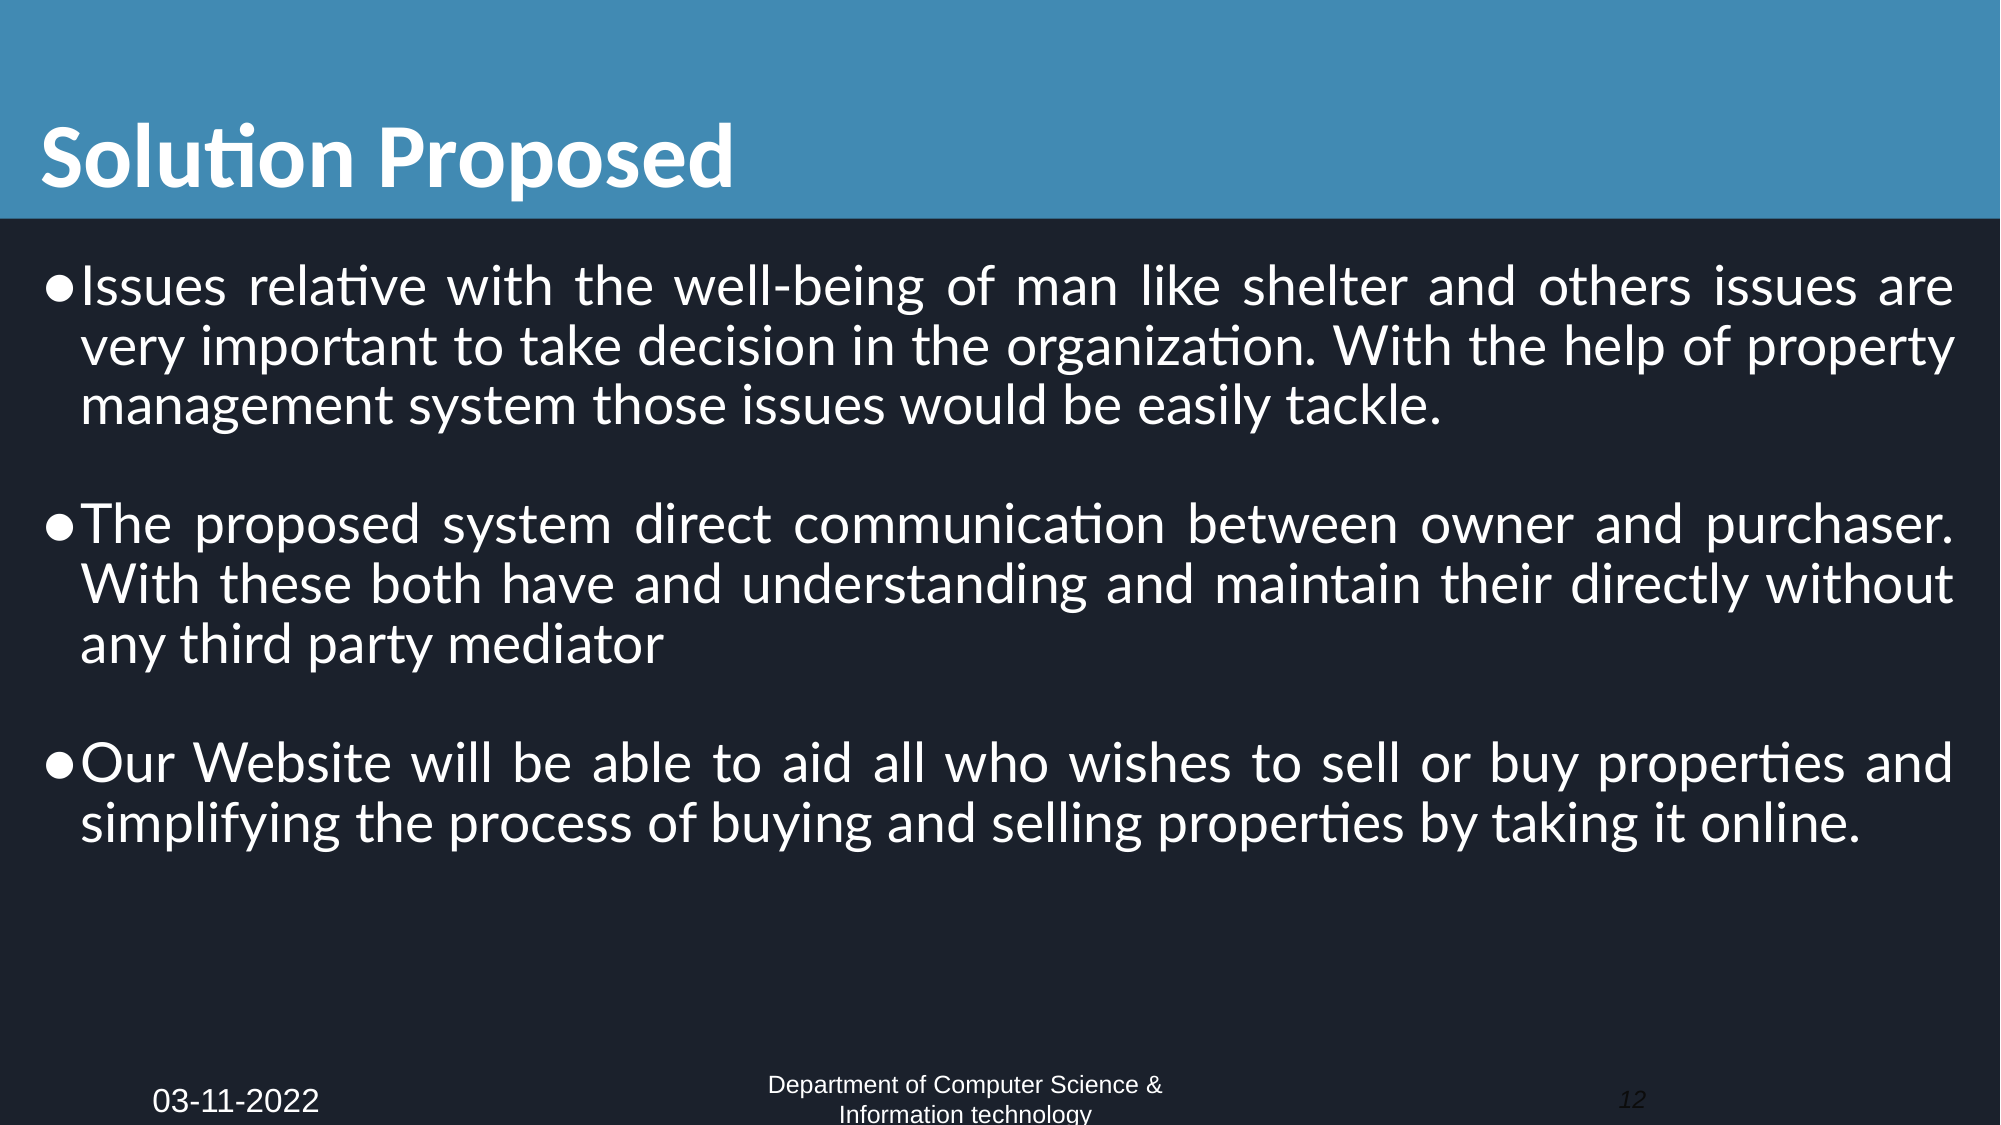

# Solution Proposed
Issues relative with the well-being of man like shelter and others issues are very important to take decision in the organization. With the help of property management system those issues would be easily tackle.

The proposed system direct communication between owner and purchaser. With these both have and understanding and maintain their directly without any third party mediator

Our Website will be able to aid all who wishes to sell or buy properties and simplifying the process of buying and selling properties by taking it online.

03-11-2022
Department of Computer Science & Information technology
12